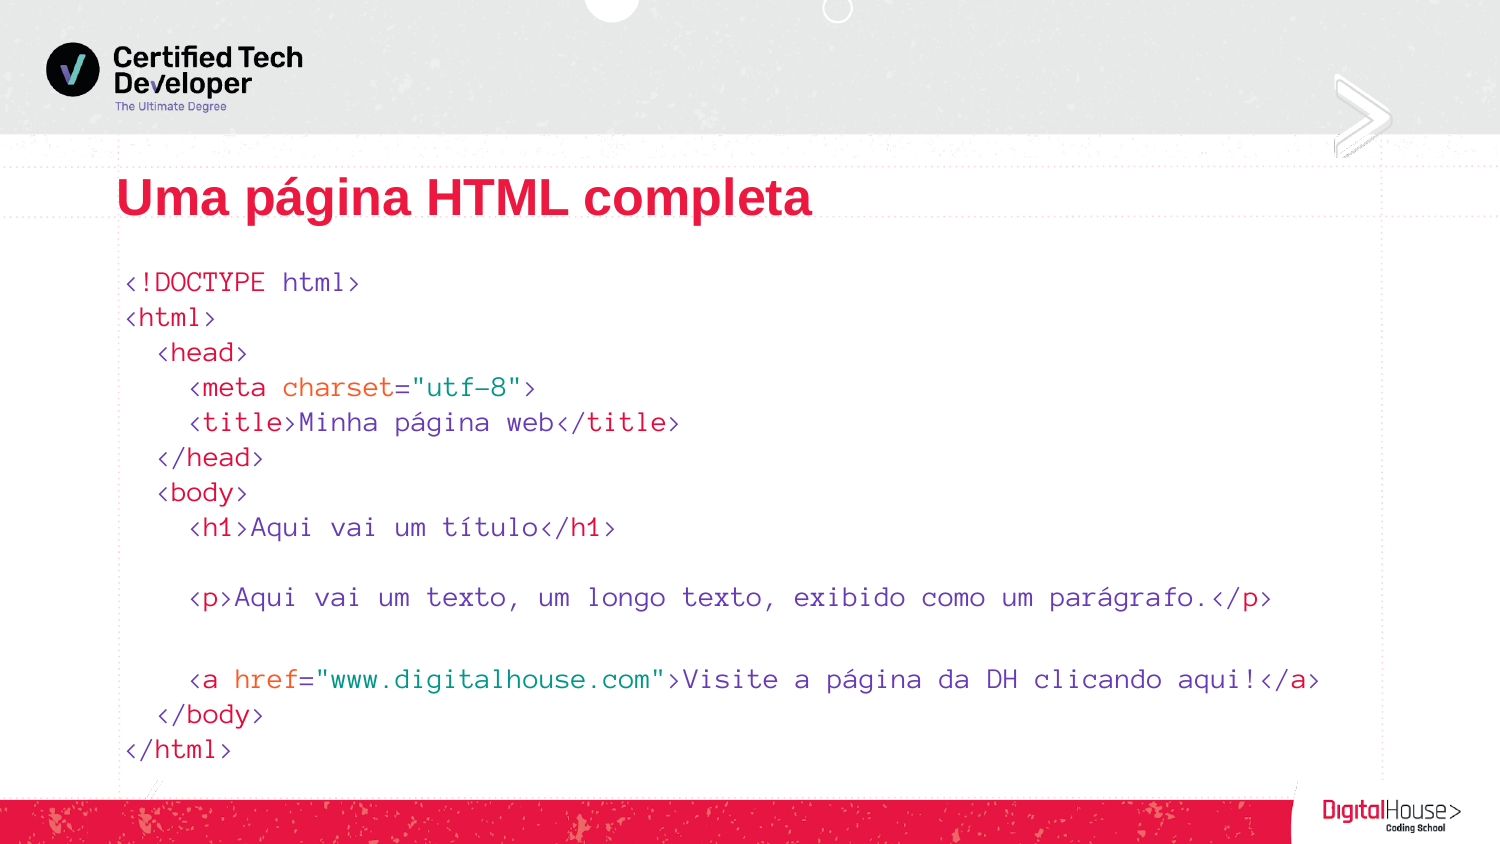

Uma página HTML completa
<!DOCTYPE html>
<html>
  <head>
    <meta charset="utf-8">
    <title>Minha página web</title>
  </head>
  <body>
    <h1>Aqui vai um título</h1>

    <p>Aqui vai um texto, um longo texto, exibido como um parágrafo.</p>

    <a href="www.digitalhouse.com">Visite a página da DH clicando aqui!</a>
  </body>
</html>